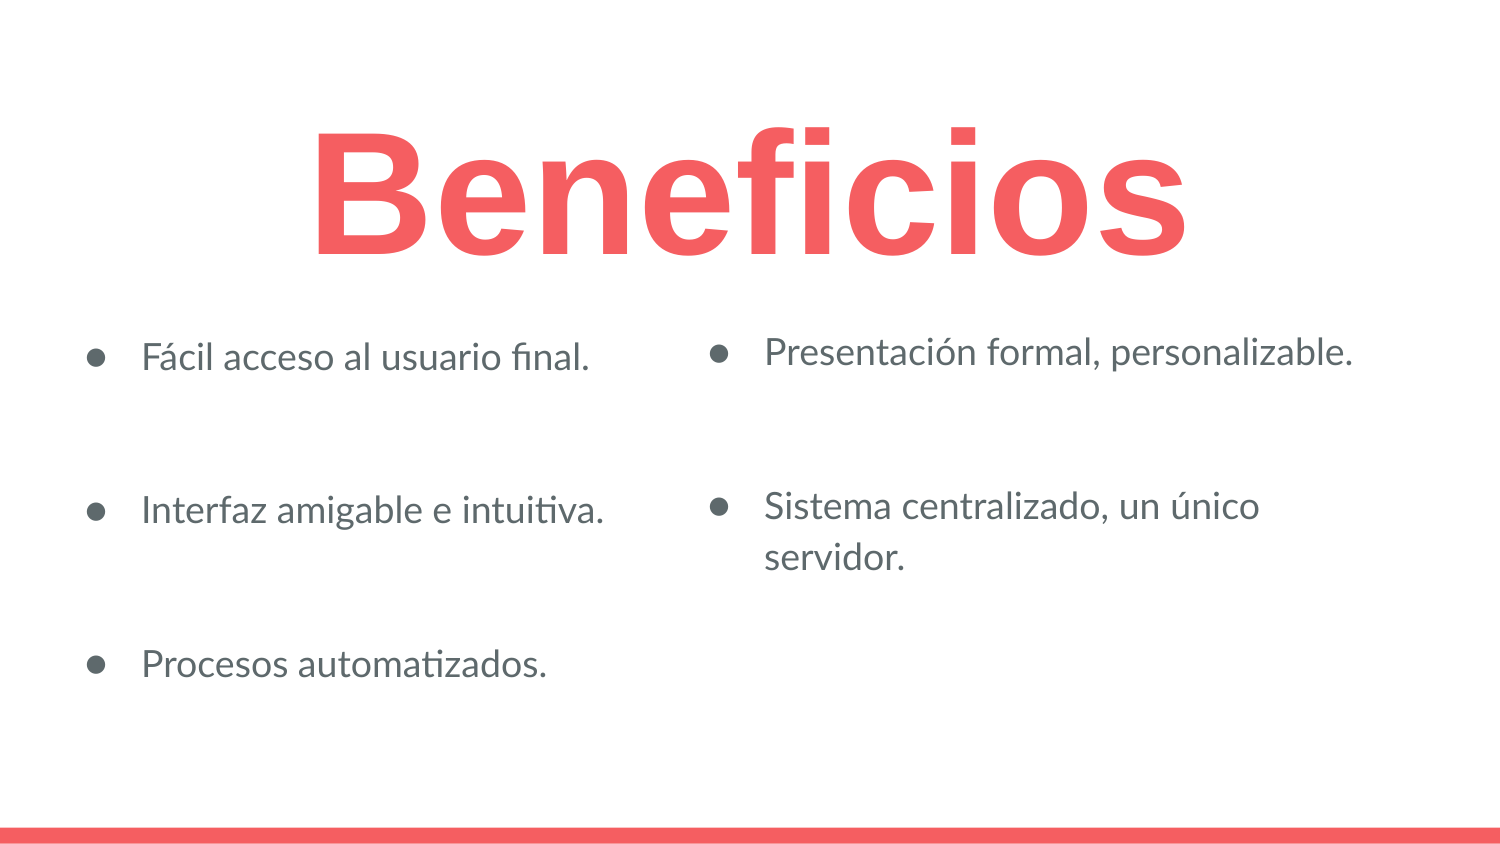

# Beneficios
Presentación formal, personalizable.

Sistema centralizado, un único servidor.

Fácil acceso al usuario final.

Interfaz amigable e intuitiva.

Procesos automatizados.